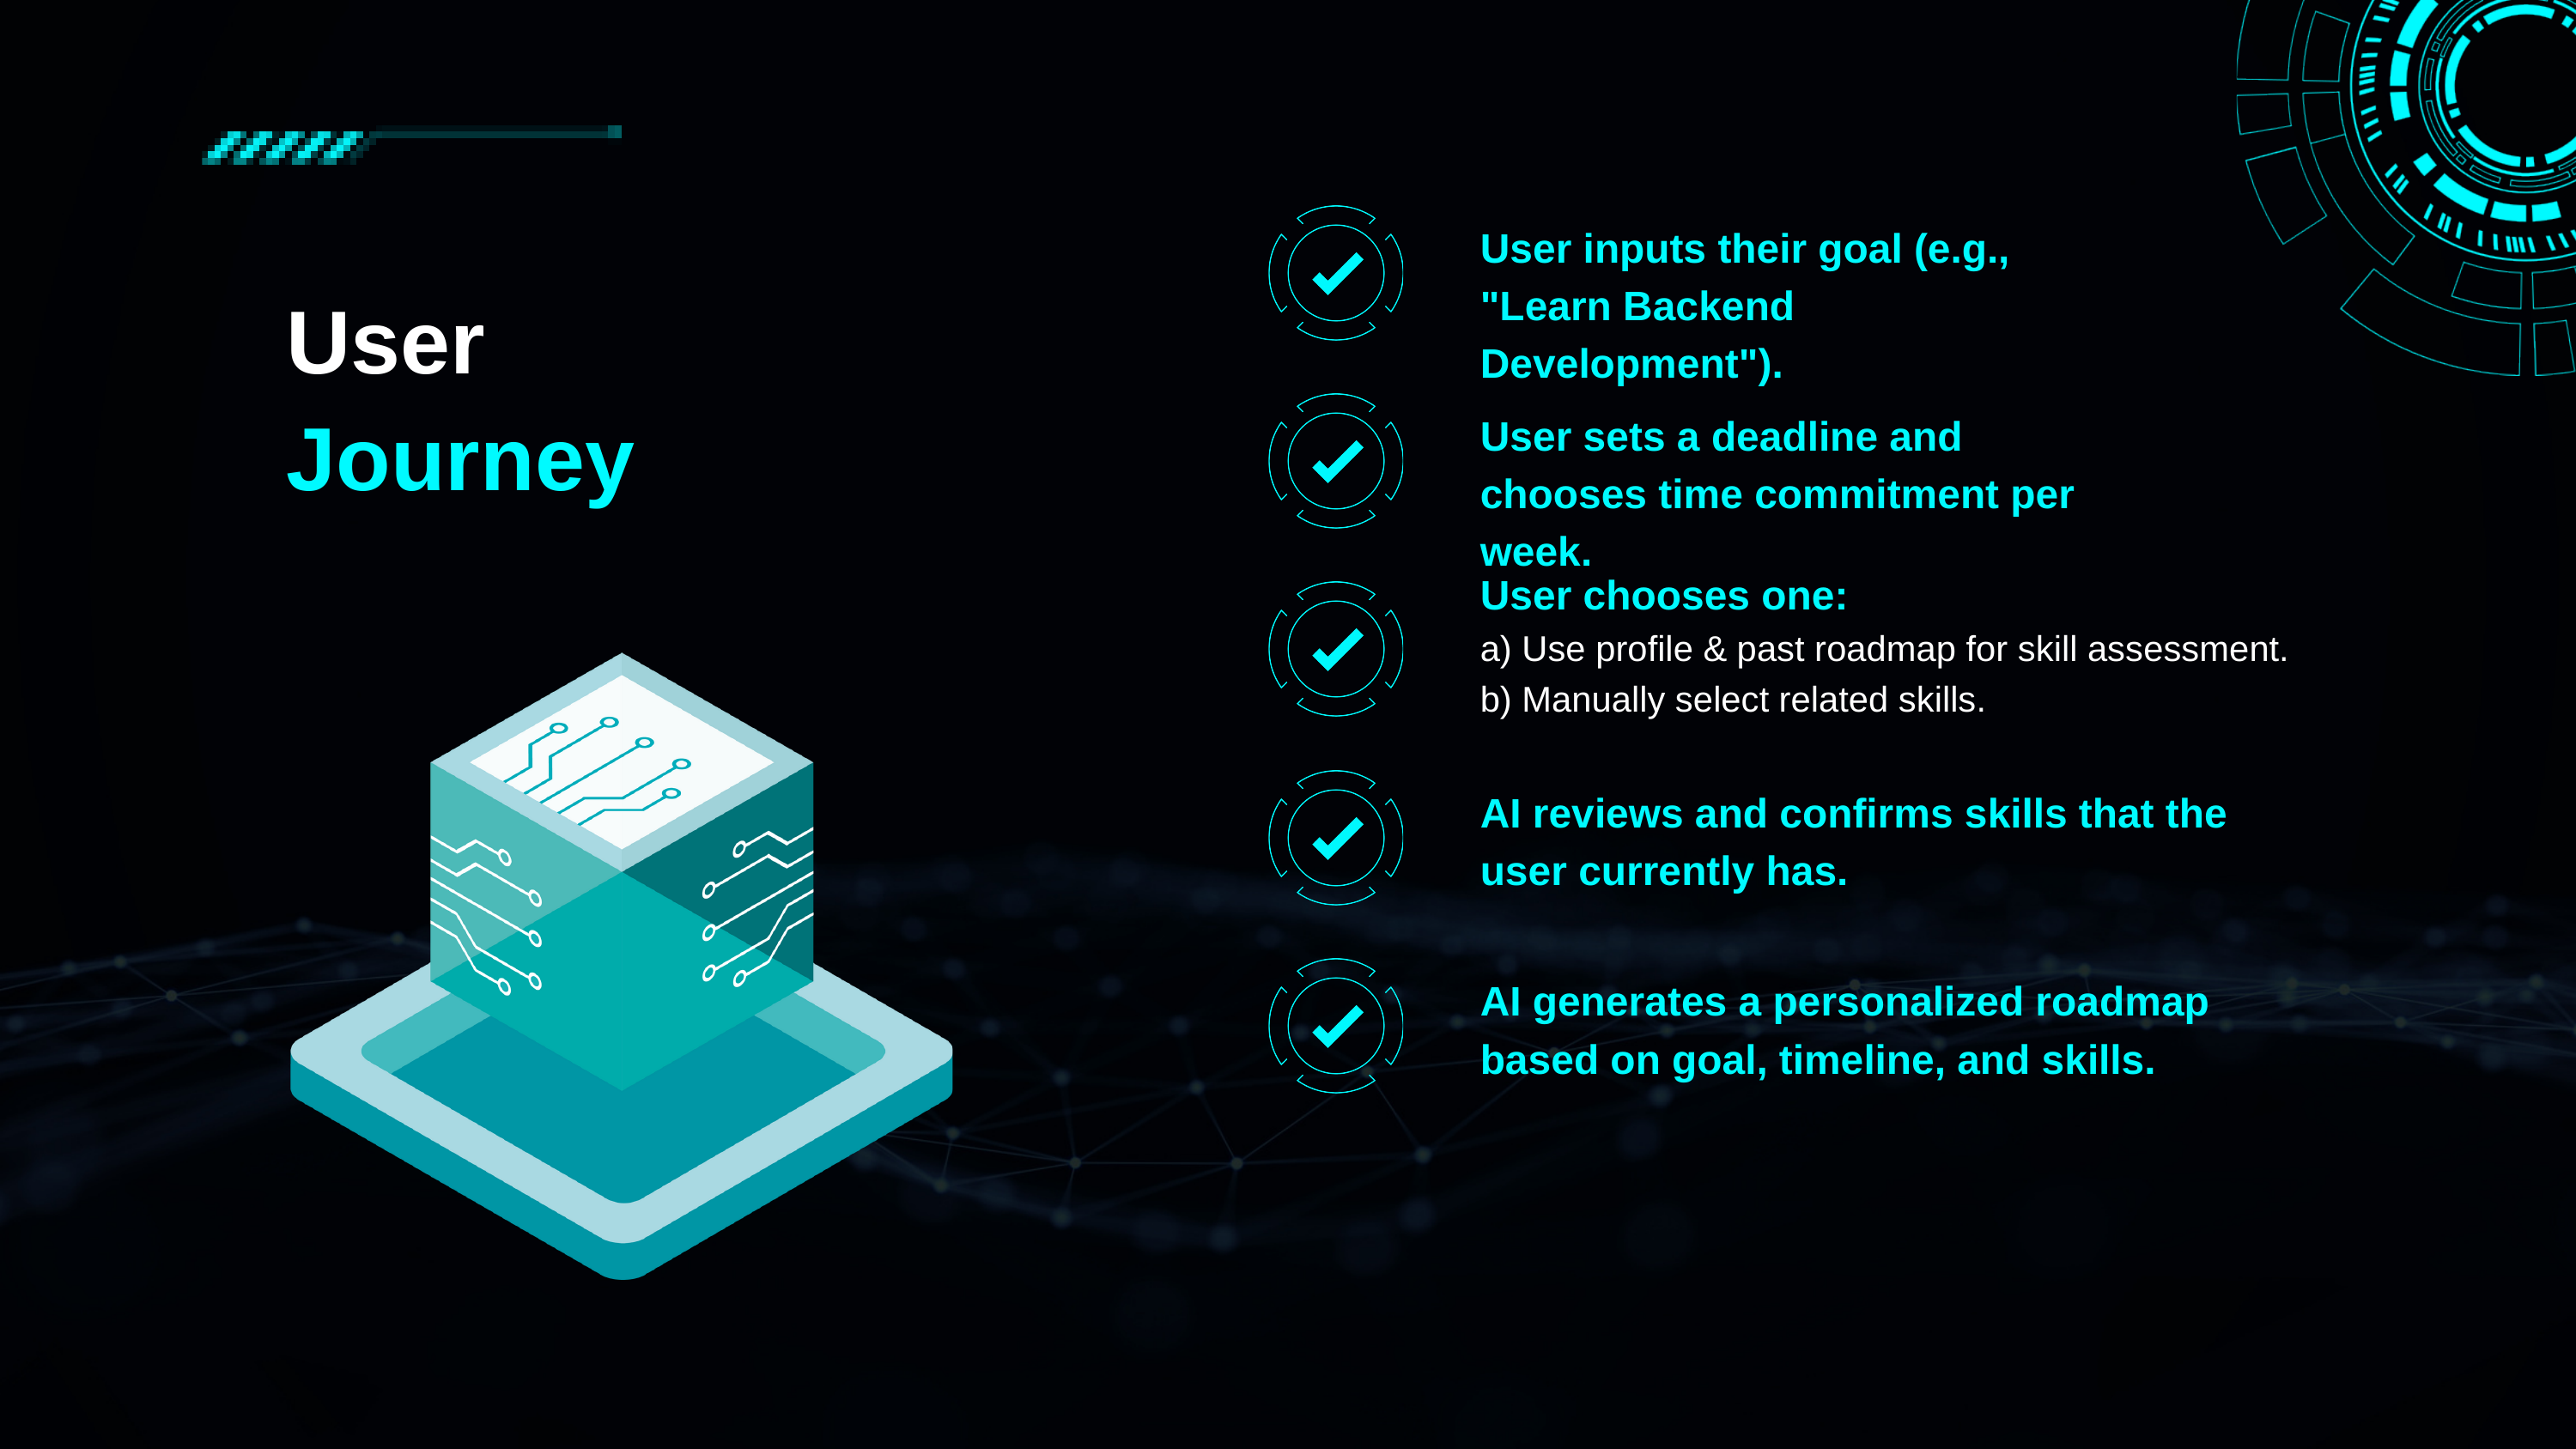

User inputs their goal (e.g., "Learn Backend Development").
User

User sets a deadline and chooses time commitment per week.
Journey
User chooses one:

a) Use profile & past roadmap for skill assessment.
b) Manually select related skills.

AI reviews and confirms skills that the user currently has.

AI generates a personalized roadmap based on goal, timeline, and skills.